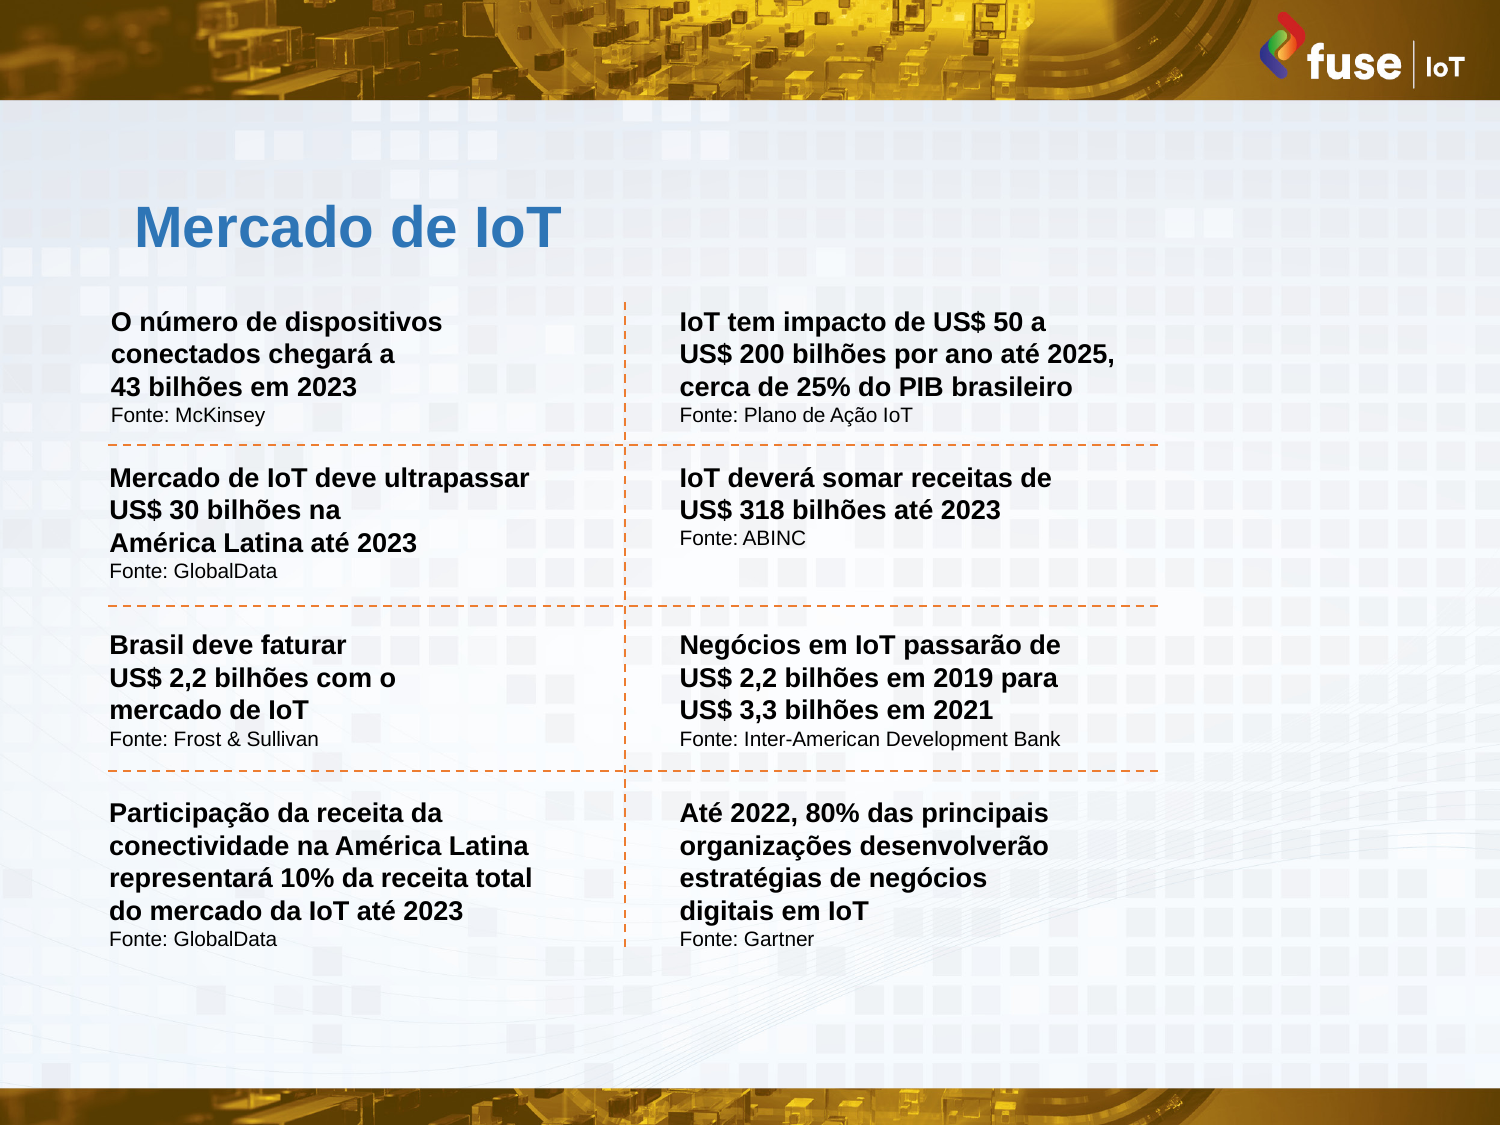

Mercado de IoT
O número de dispositivos
conectados chegará a
43 bilhões em 2023
Fonte: McKinsey
IoT tem impacto de US$ 50 a
US$ 200 bilhões por ano até 2025,
cerca de 25% do PIB brasileiro
Fonte: Plano de Ação IoT
Mercado de IoT deve ultrapassar
US$ 30 bilhões na
América Latina até 2023
Fonte: GlobalData
IoT deverá somar receitas de
US$ 318 bilhões até 2023
Fonte: ABINC
Brasil deve faturar
US$ 2,2 bilhões com o
mercado de IoT
Fonte: Frost & Sullivan
Negócios em IoT passarão de
US$ 2,2 bilhões em 2019 para
US$ 3,3 bilhões em 2021
Fonte: Inter-American Development Bank
Participação da receita da
conectividade na América Latina
representará 10% da receita total
do mercado da IoT até 2023
Fonte: GlobalData
Até 2022, 80% das principais
organizações desenvolverão
estratégias de negócios
digitais em IoT
Fonte: Gartner